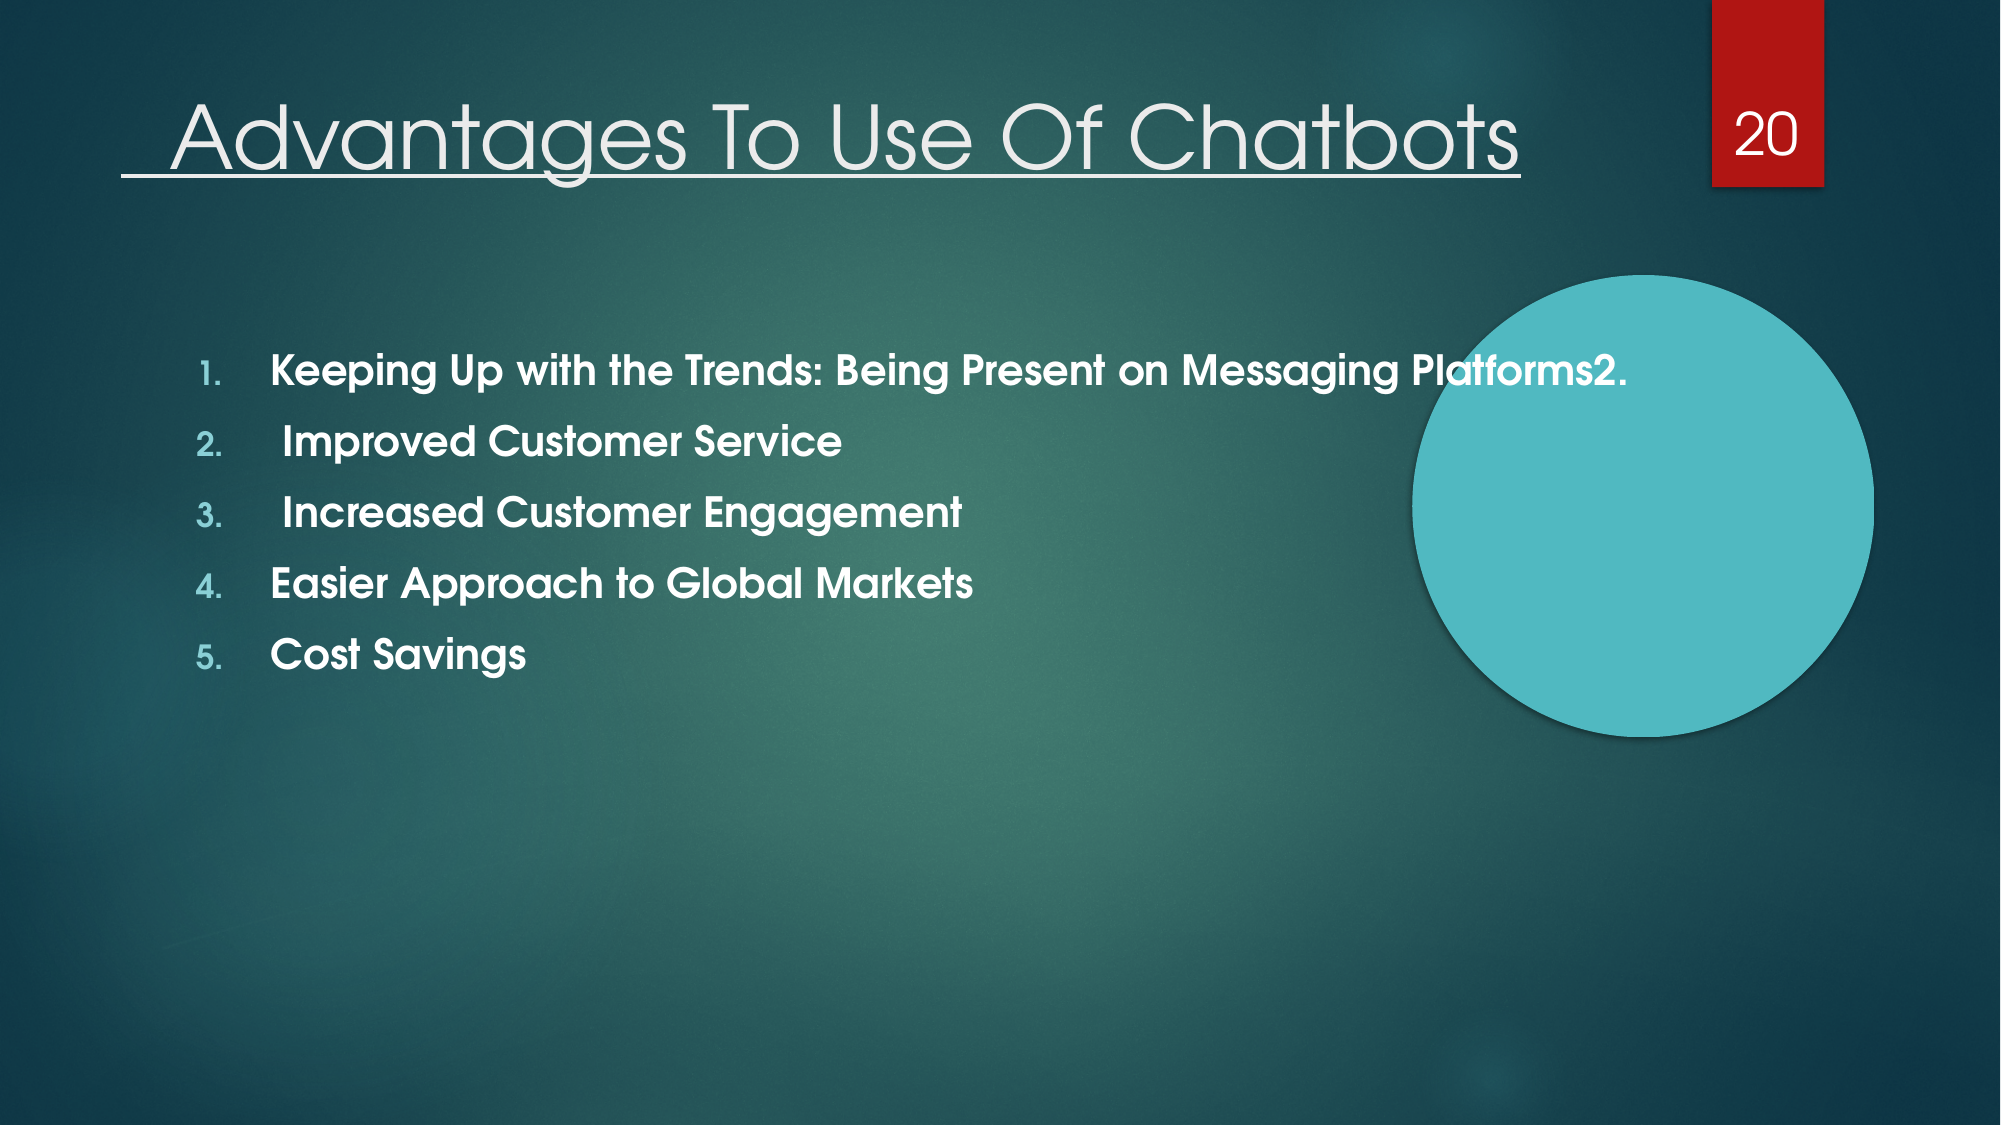

20
  Advantages To Use Of Chatbots
Keeping Up with the Trends: Being Present on Messaging Platforms2.
 Improved Customer Service
 Increased Customer Engagement
Easier Approach to Global Markets
Cost Savings